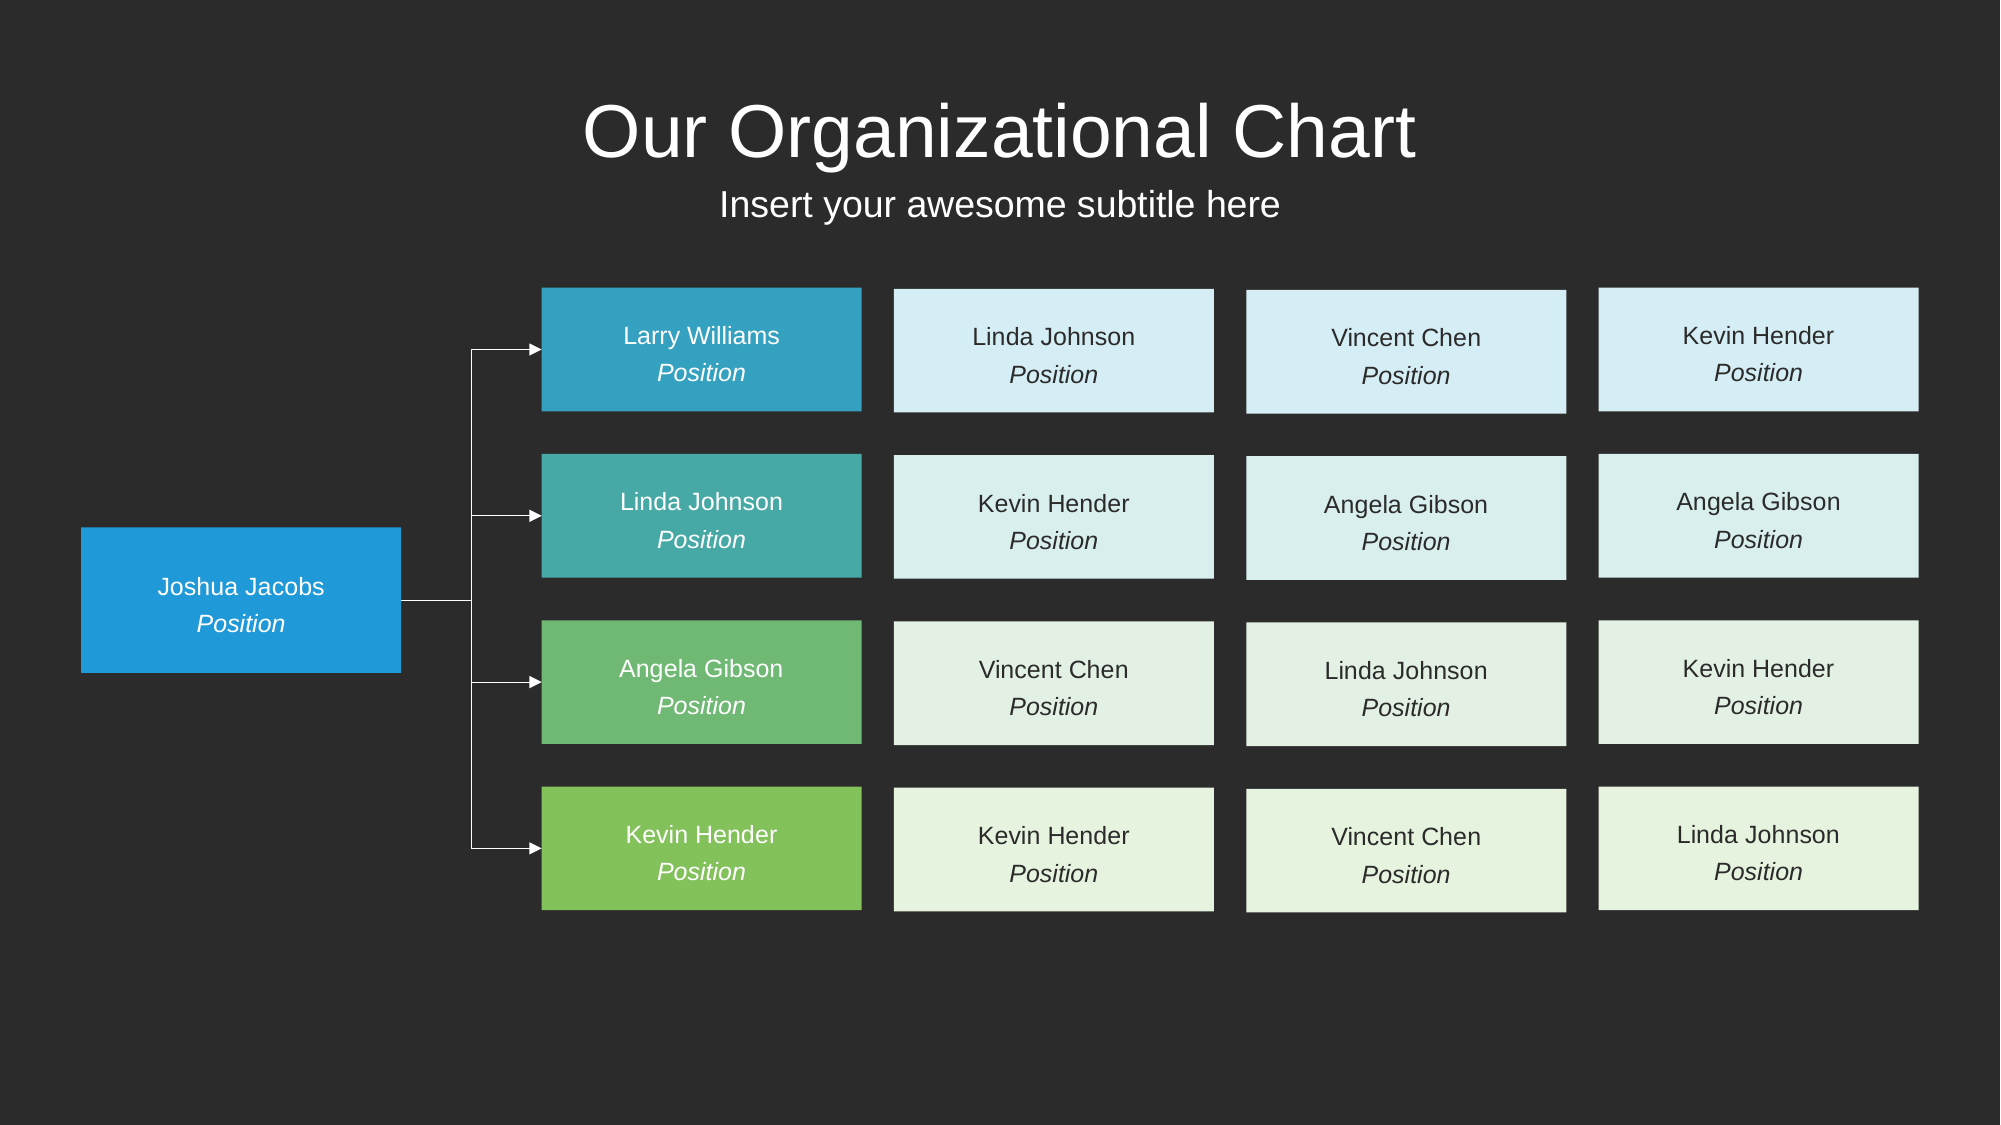

# Our Organizational Chart
Insert your awesome subtitle here
Larry Williams
Position
Kevin Hender
Position
Linda Johnson
Position
Vincent Chen
Position
Linda Johnson
Position
Angela Gibson
Position
Kevin Hender
Position
Angela Gibson
Position
Joshua Jacobs
Position
Angela Gibson
Position
Kevin Hender
Position
Vincent Chen
Position
Linda Johnson
Position
Kevin Hender
Position
Linda Johnson
Position
Kevin Hender
Position
Vincent Chen
Position